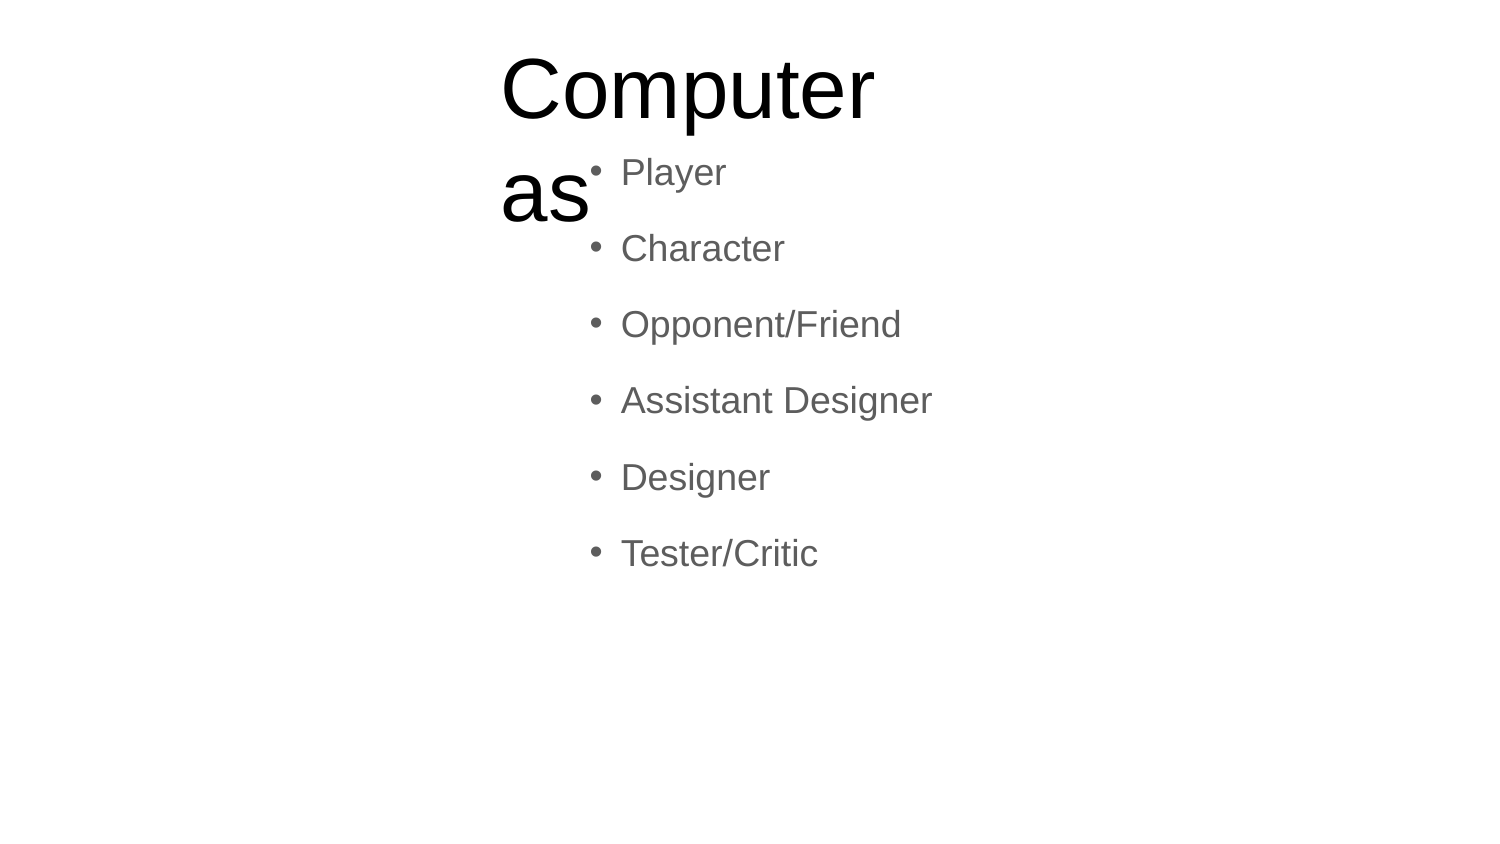

# Computer	  as
Player
Character
Opponent/Friend
Assistant Designer
Designer
Tester/Critic